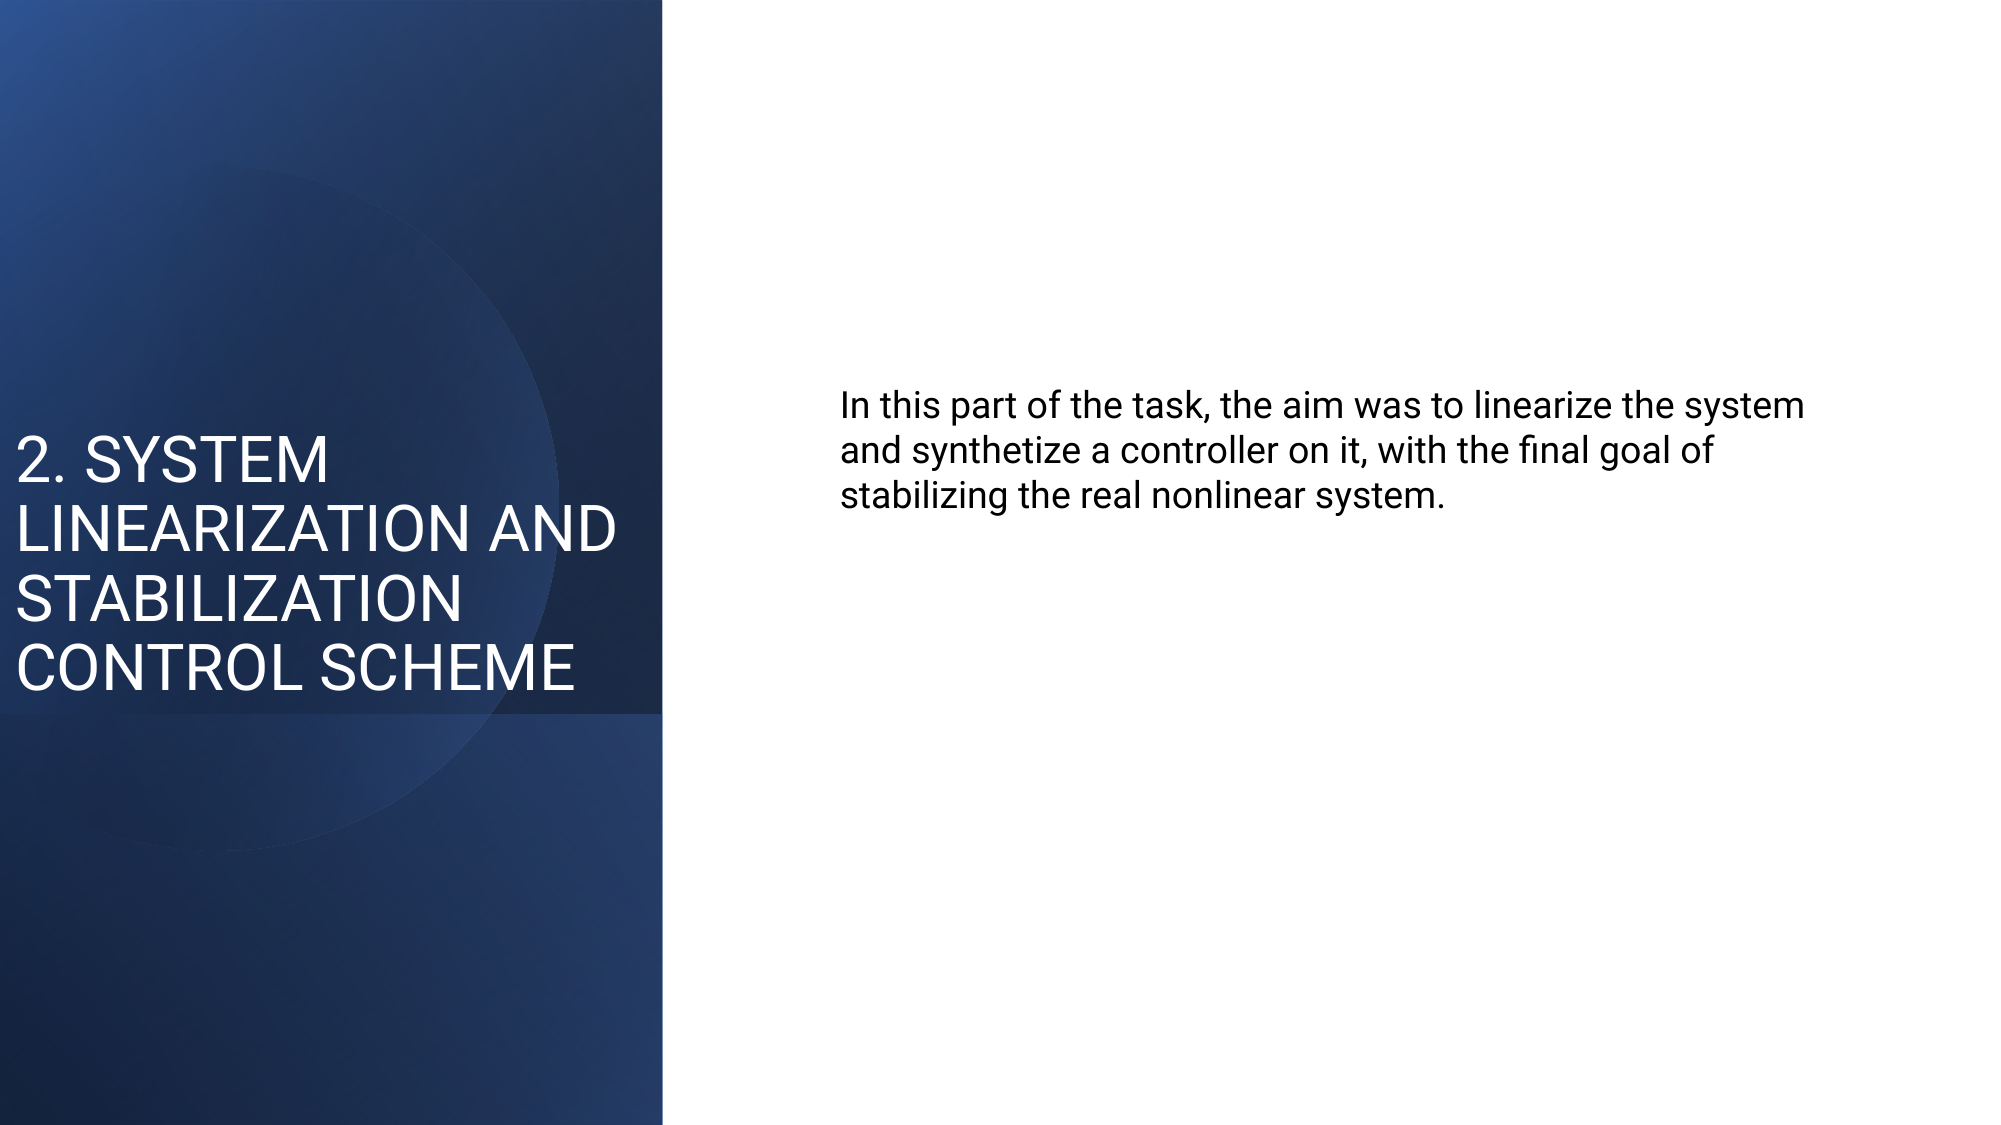

# 2. SYSTEM LINEARIZATION AND STABILIZATION CONTROL SCHEME
In this part of the task, the aim was to linearize the system and synthetize a controller on it, with the final goal of stabilizing the real nonlinear system.